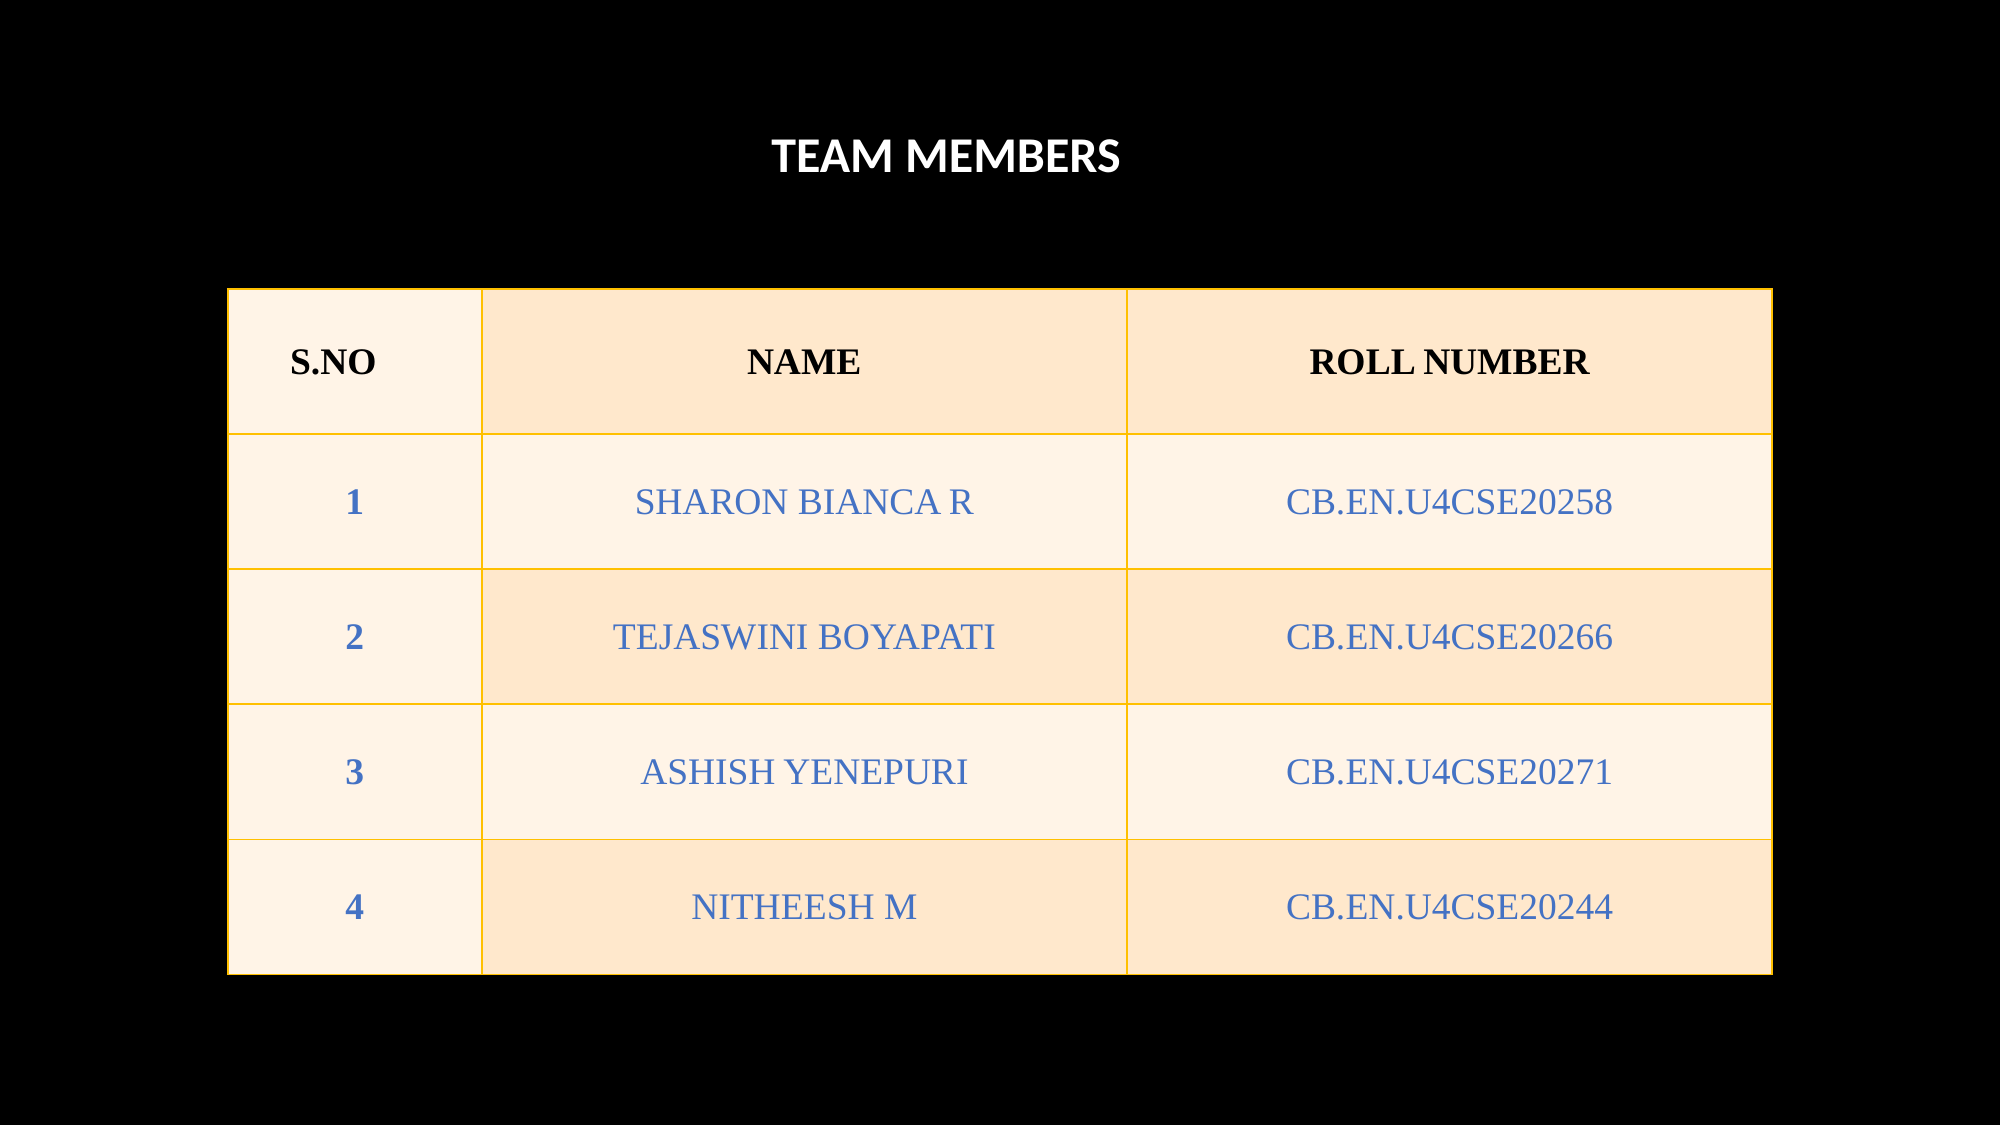

TEAM MEMBERS
| S.NO | NAME | ROLL NUMBER |
| --- | --- | --- |
| 1 | SHARON BIANCA R | CB.EN.U4CSE20258 |
| 2 | TEJASWINI BOYAPATI | CB.EN.U4CSE20266 |
| 3 | ASHISH YENEPURI | CB.EN.U4CSE20271 |
| 4 | NITHEESH M | CB.EN.U4CSE20244 |